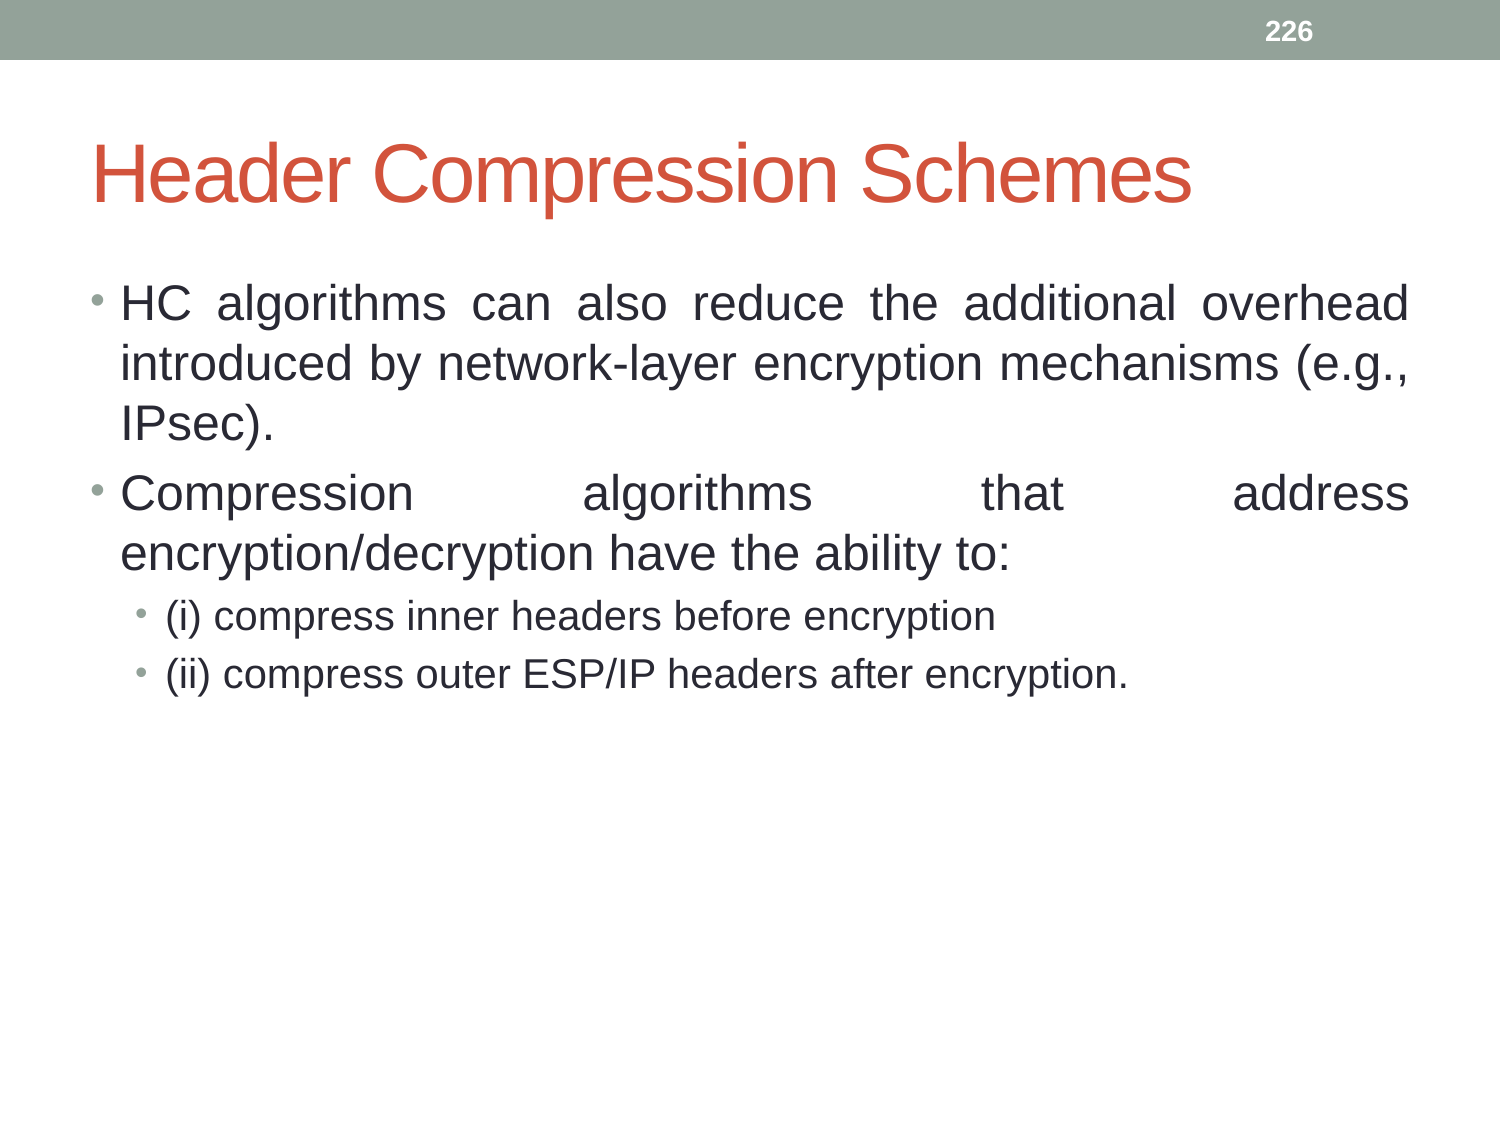

226
# Header Compression Schemes
HC algorithms can also reduce the additional overhead introduced by network-layer encryption mechanisms (e.g., IPsec).
Compression algorithms that address encryption/decryption have the ability to:
(i) compress inner headers before encryption
(ii) compress outer ESP/IP headers after encryption.